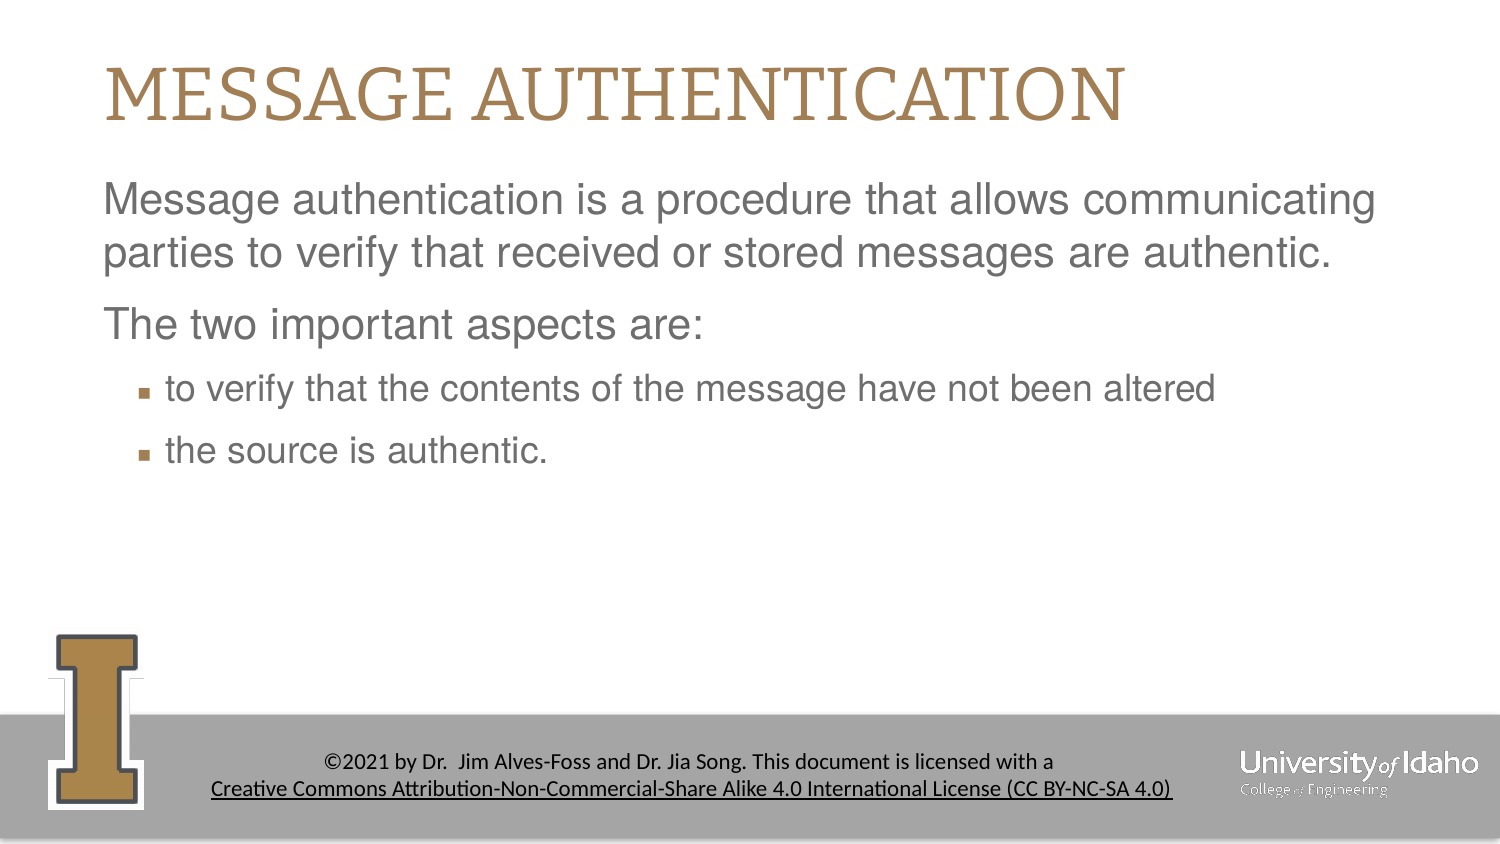

# MESSAGE AUTHENTICATION
Message authentication is a procedure that allows communicating parties to verify that received or stored messages are authentic.
The two important aspects are:
to verify that the contents of the message have not been altered
the source is authentic.